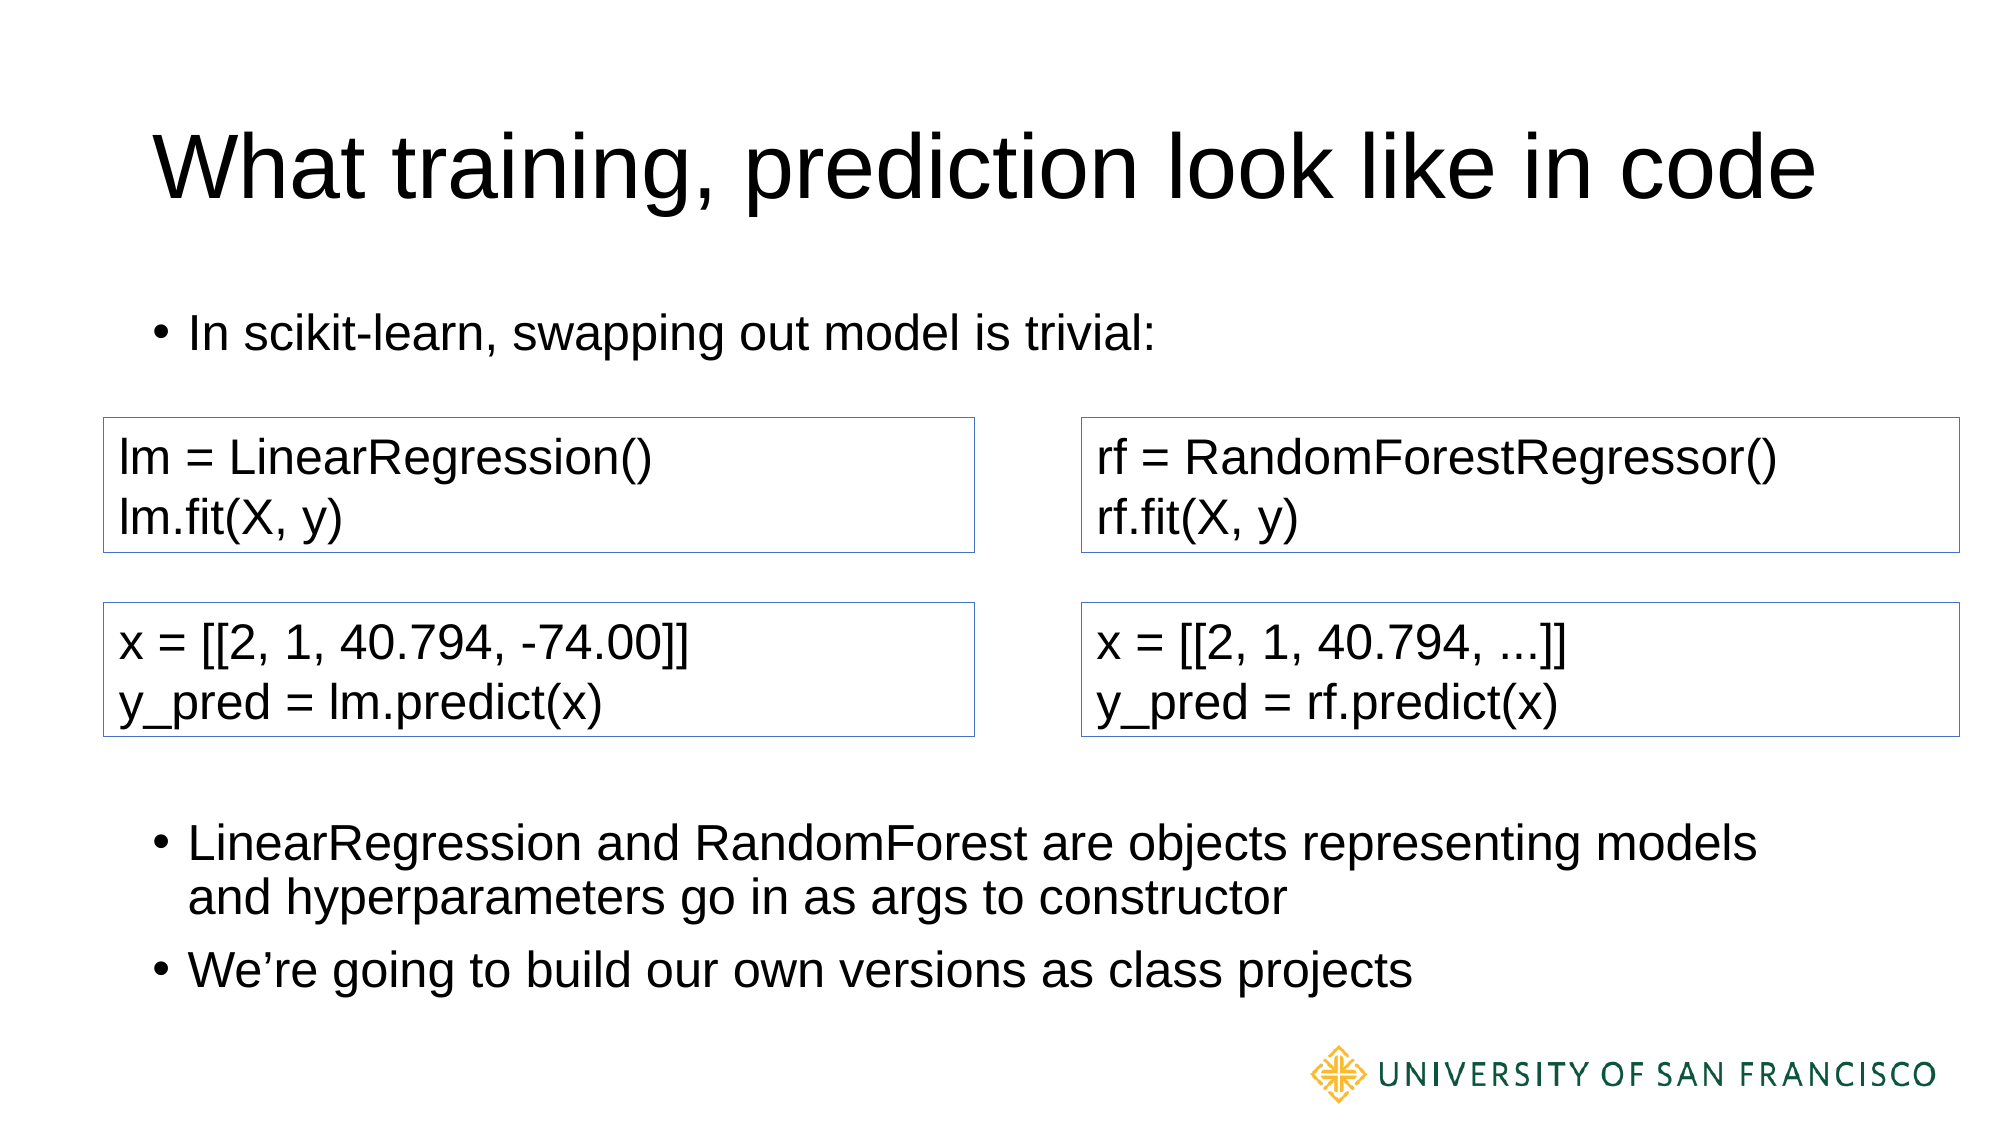

# What training, prediction look like in code
In scikit-learn, swapping out model is trivial:

LinearRegression and RandomForest are objects representing models and hyperparameters go in as args to constructor
We’re going to build our own versions as class projects
rf = RandomForestRegressor()
rf.fit(X, y)
lm = LinearRegression()
lm.fit(X, y)
x = [[2, 1, 40.794, ...]]
y_pred = rf.predict(x)
x = [[2, 1, 40.794, -74.00]]
y_pred = lm.predict(x)